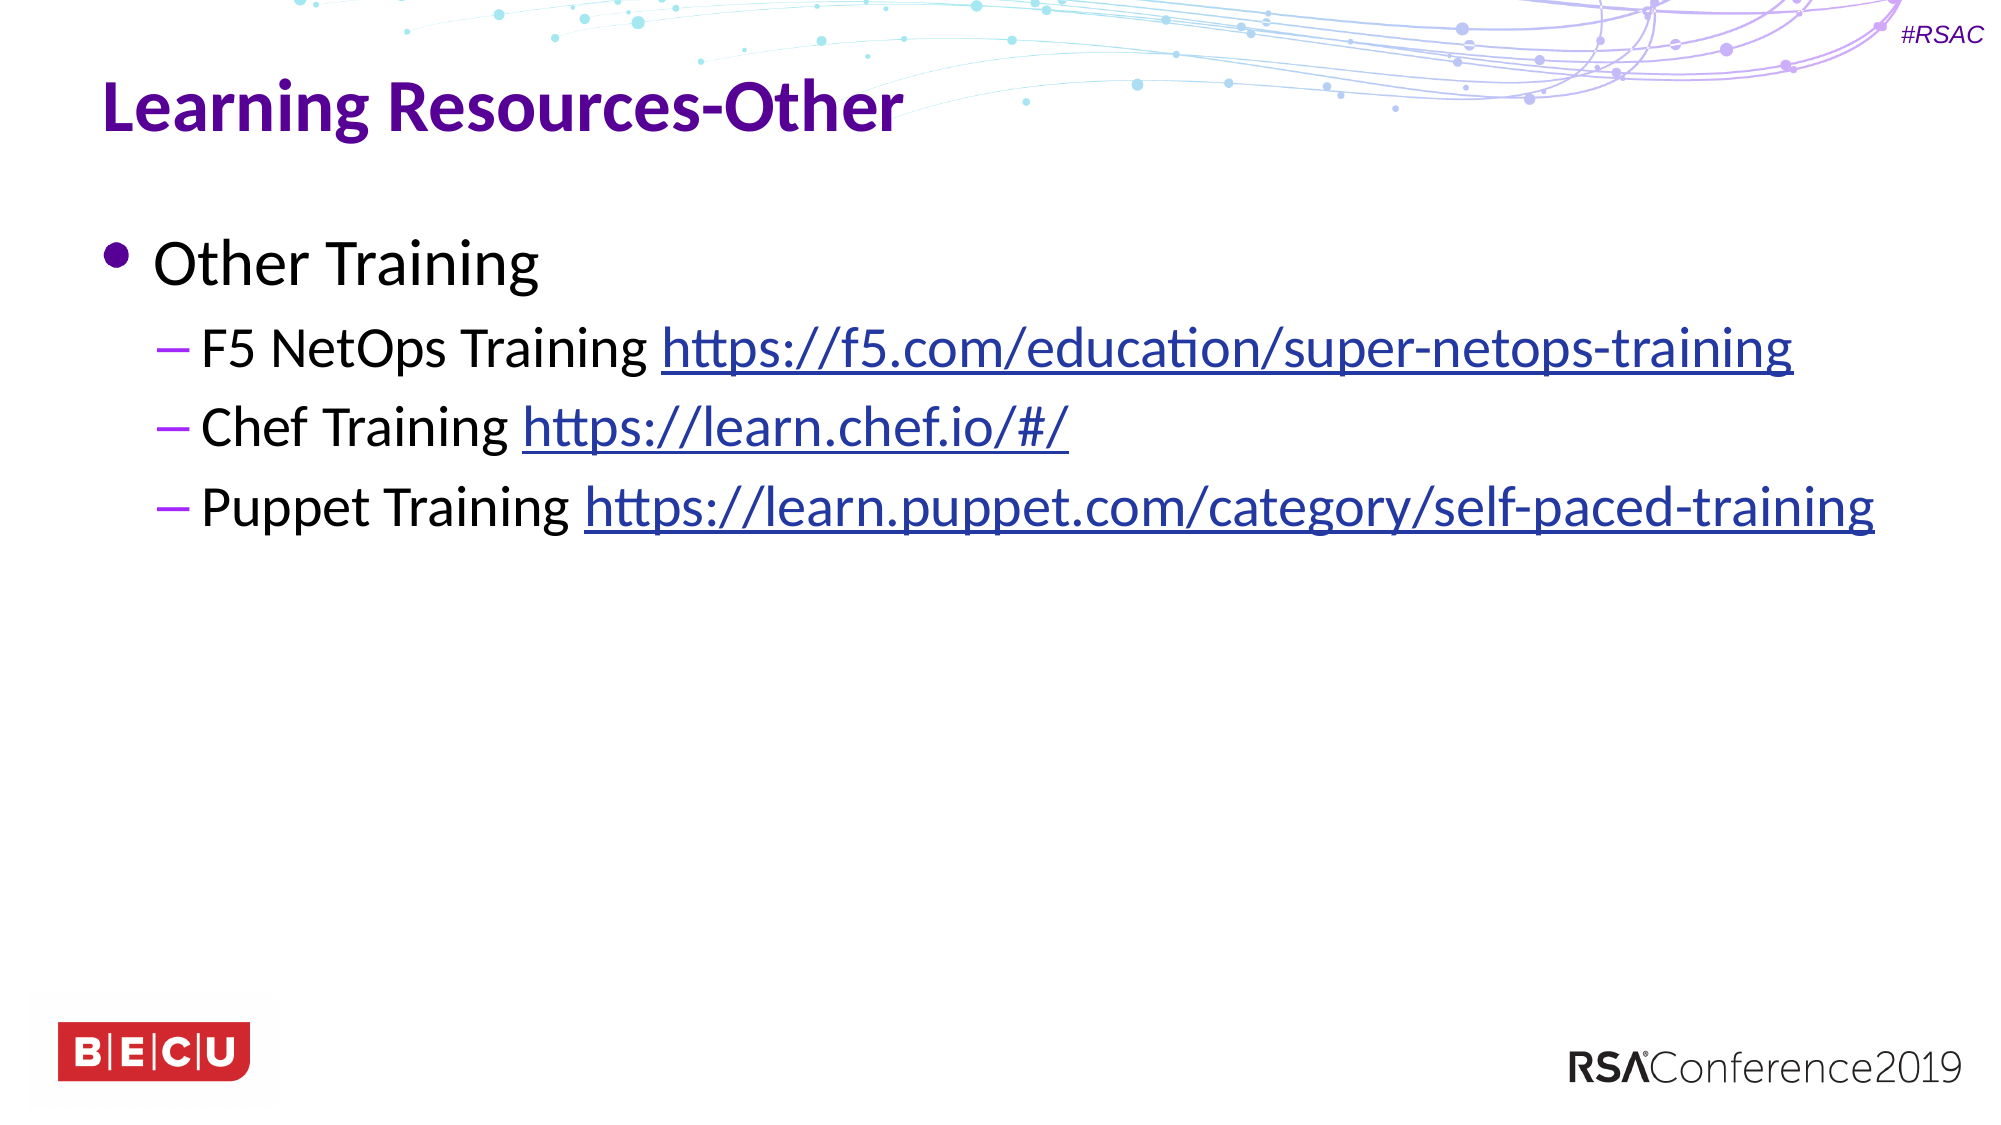

# Learning Resources-Other
Other Training
F5 NetOps Training https://f5.com/education/super-netops-training
Chef Training https://learn.chef.io/#/
Puppet Training https://learn.puppet.com/category/self-paced-training